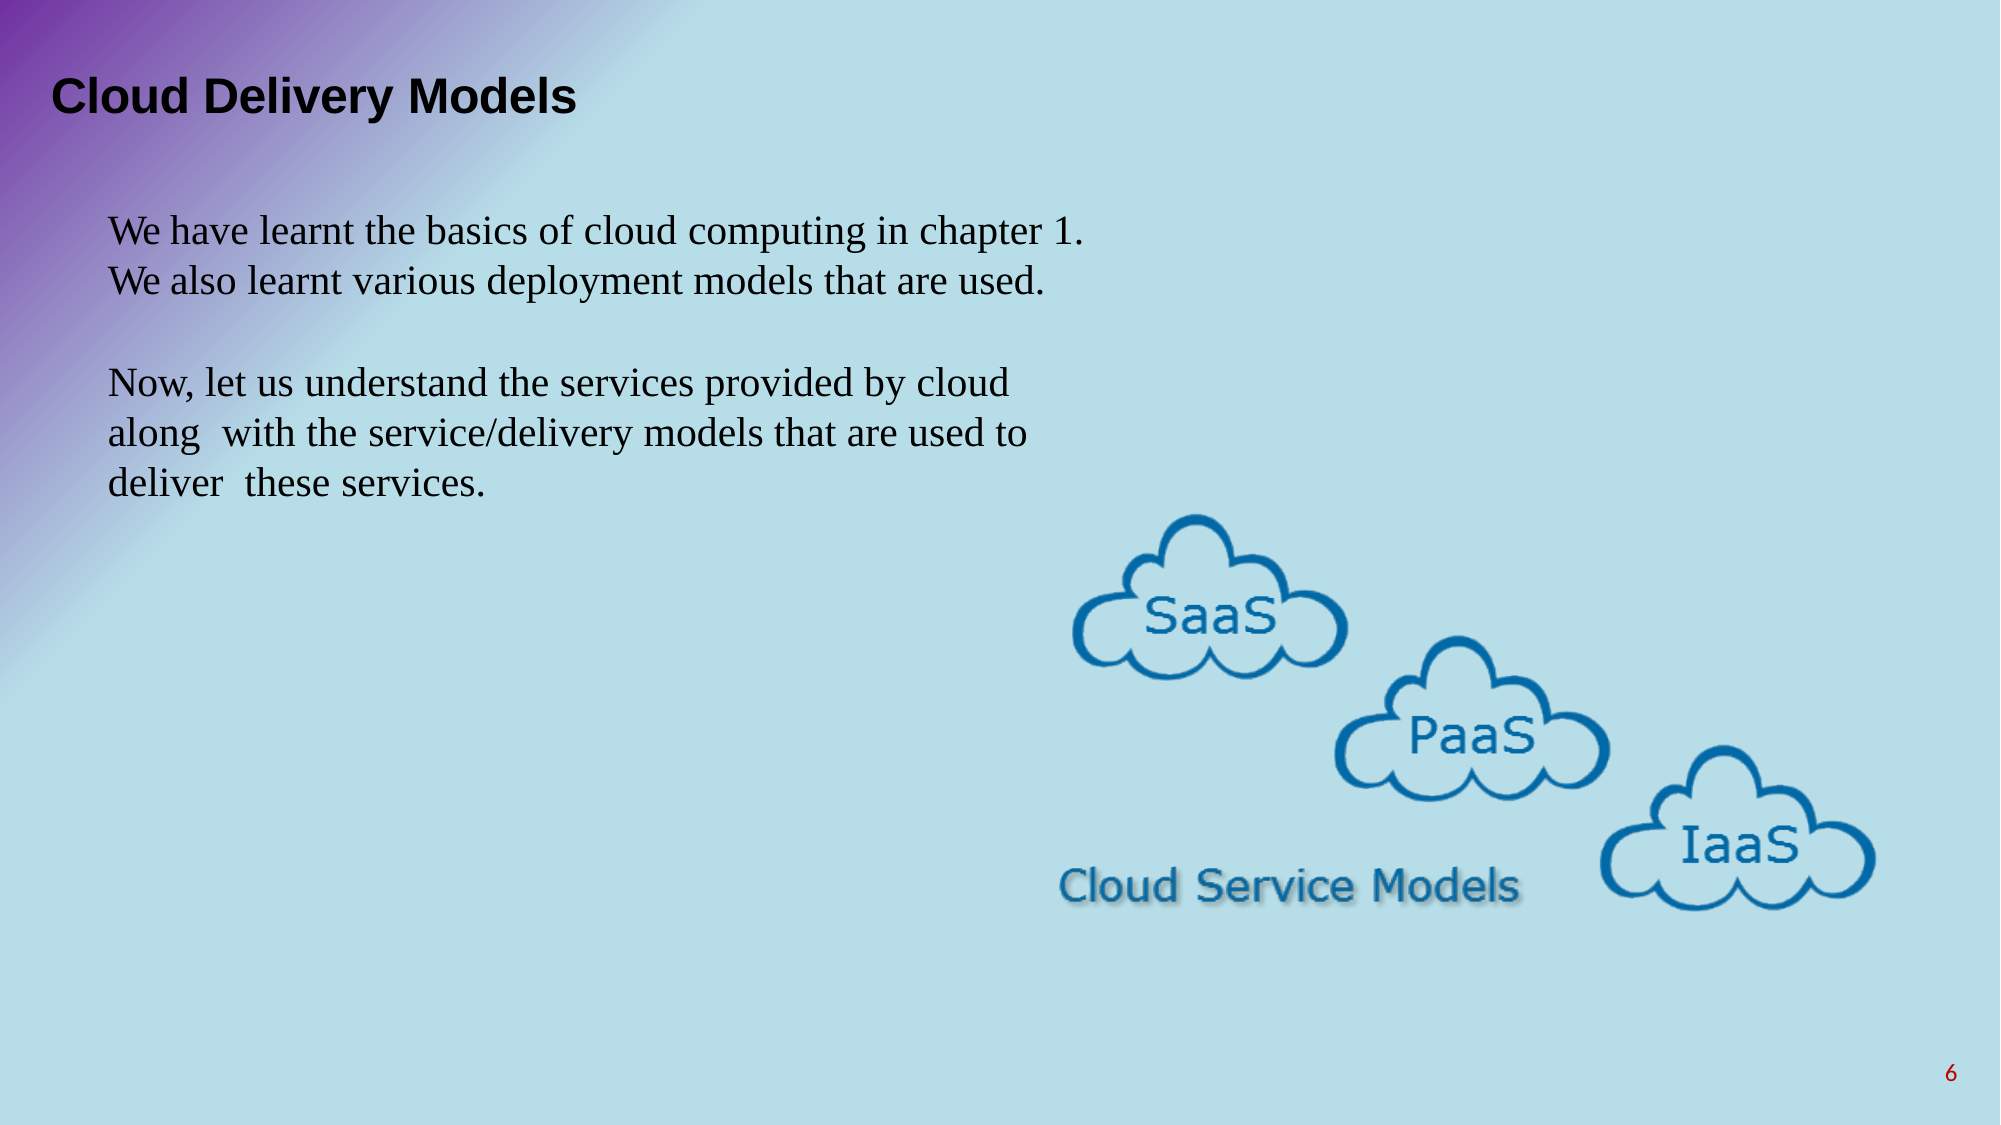

# Cloud Delivery Models
We have learnt the basics of cloud computing in chapter 1.
We also learnt various deployment models that are used.

Now, let us understand the services provided by cloud along  with the service/delivery models that are used to deliver  these services.

6